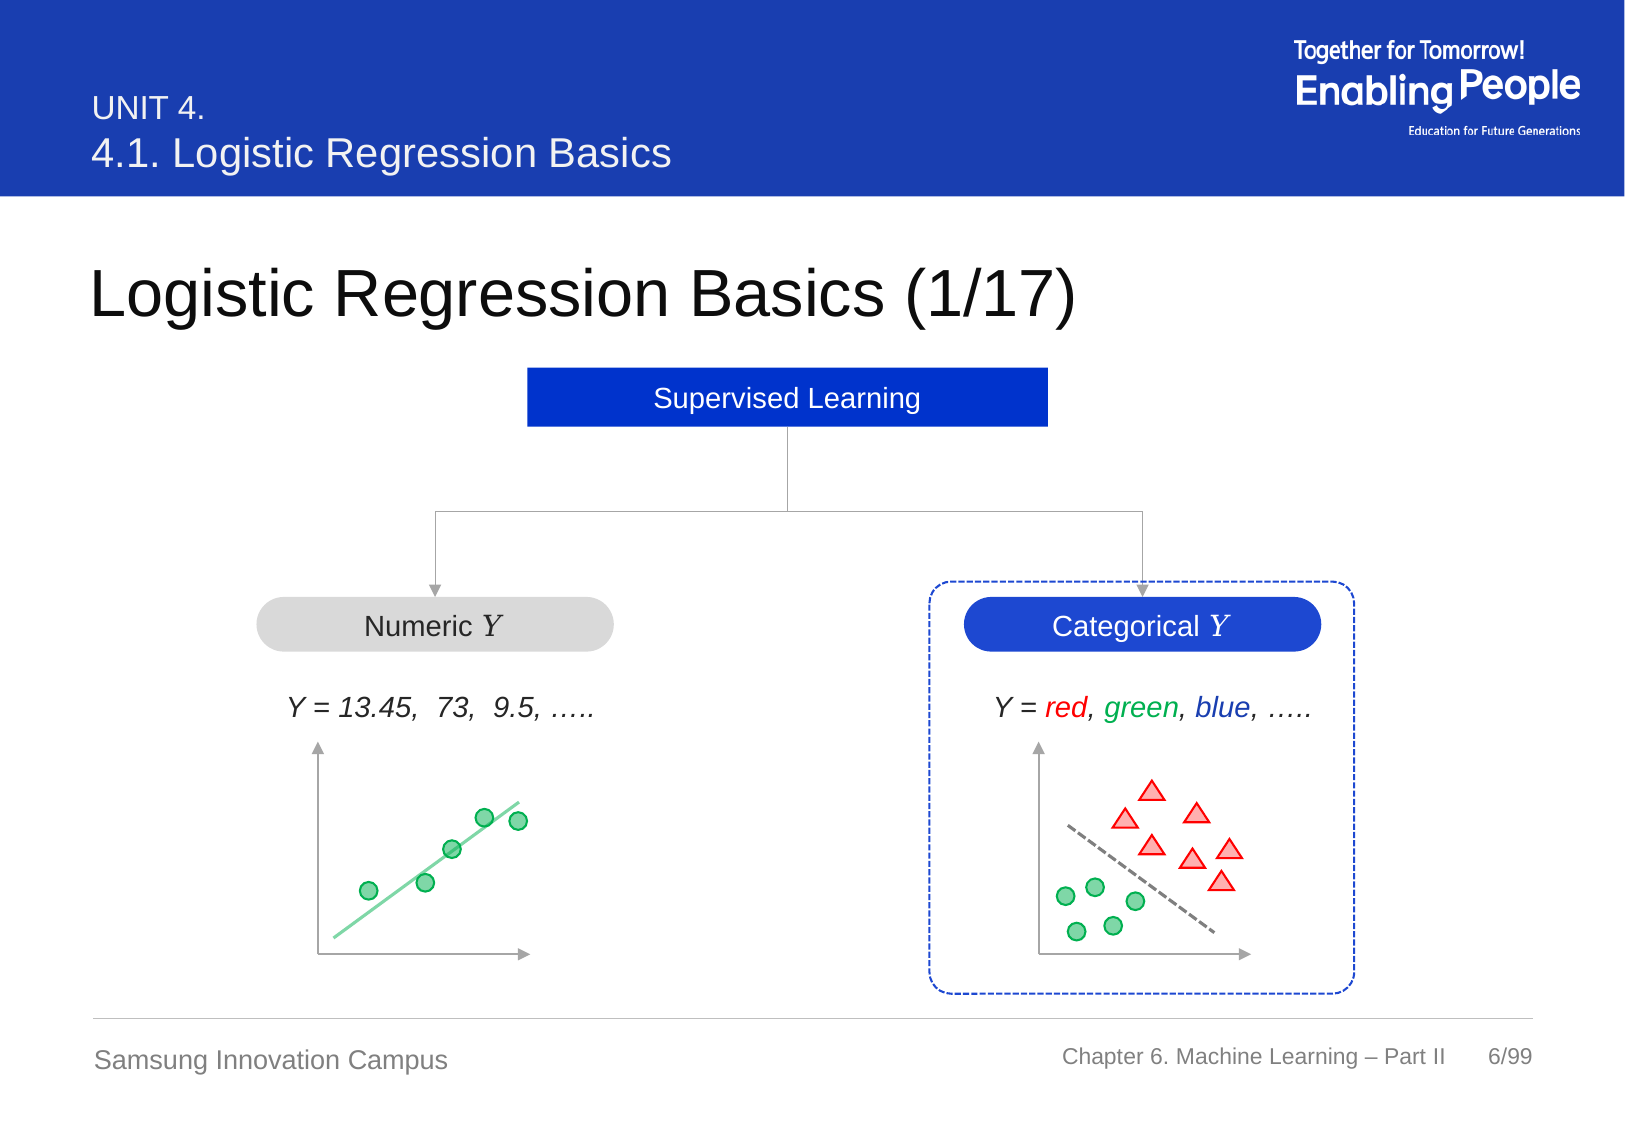

UNIT 4.
4.1. Logistic Regression Basics
Logistic Regression Basics (1/17)
Supervised Learning

Numeric 𝑌
Categorical 𝑌
 Y = 13.45,  73,  9.5, …..
 Y = red, green, blue, …..